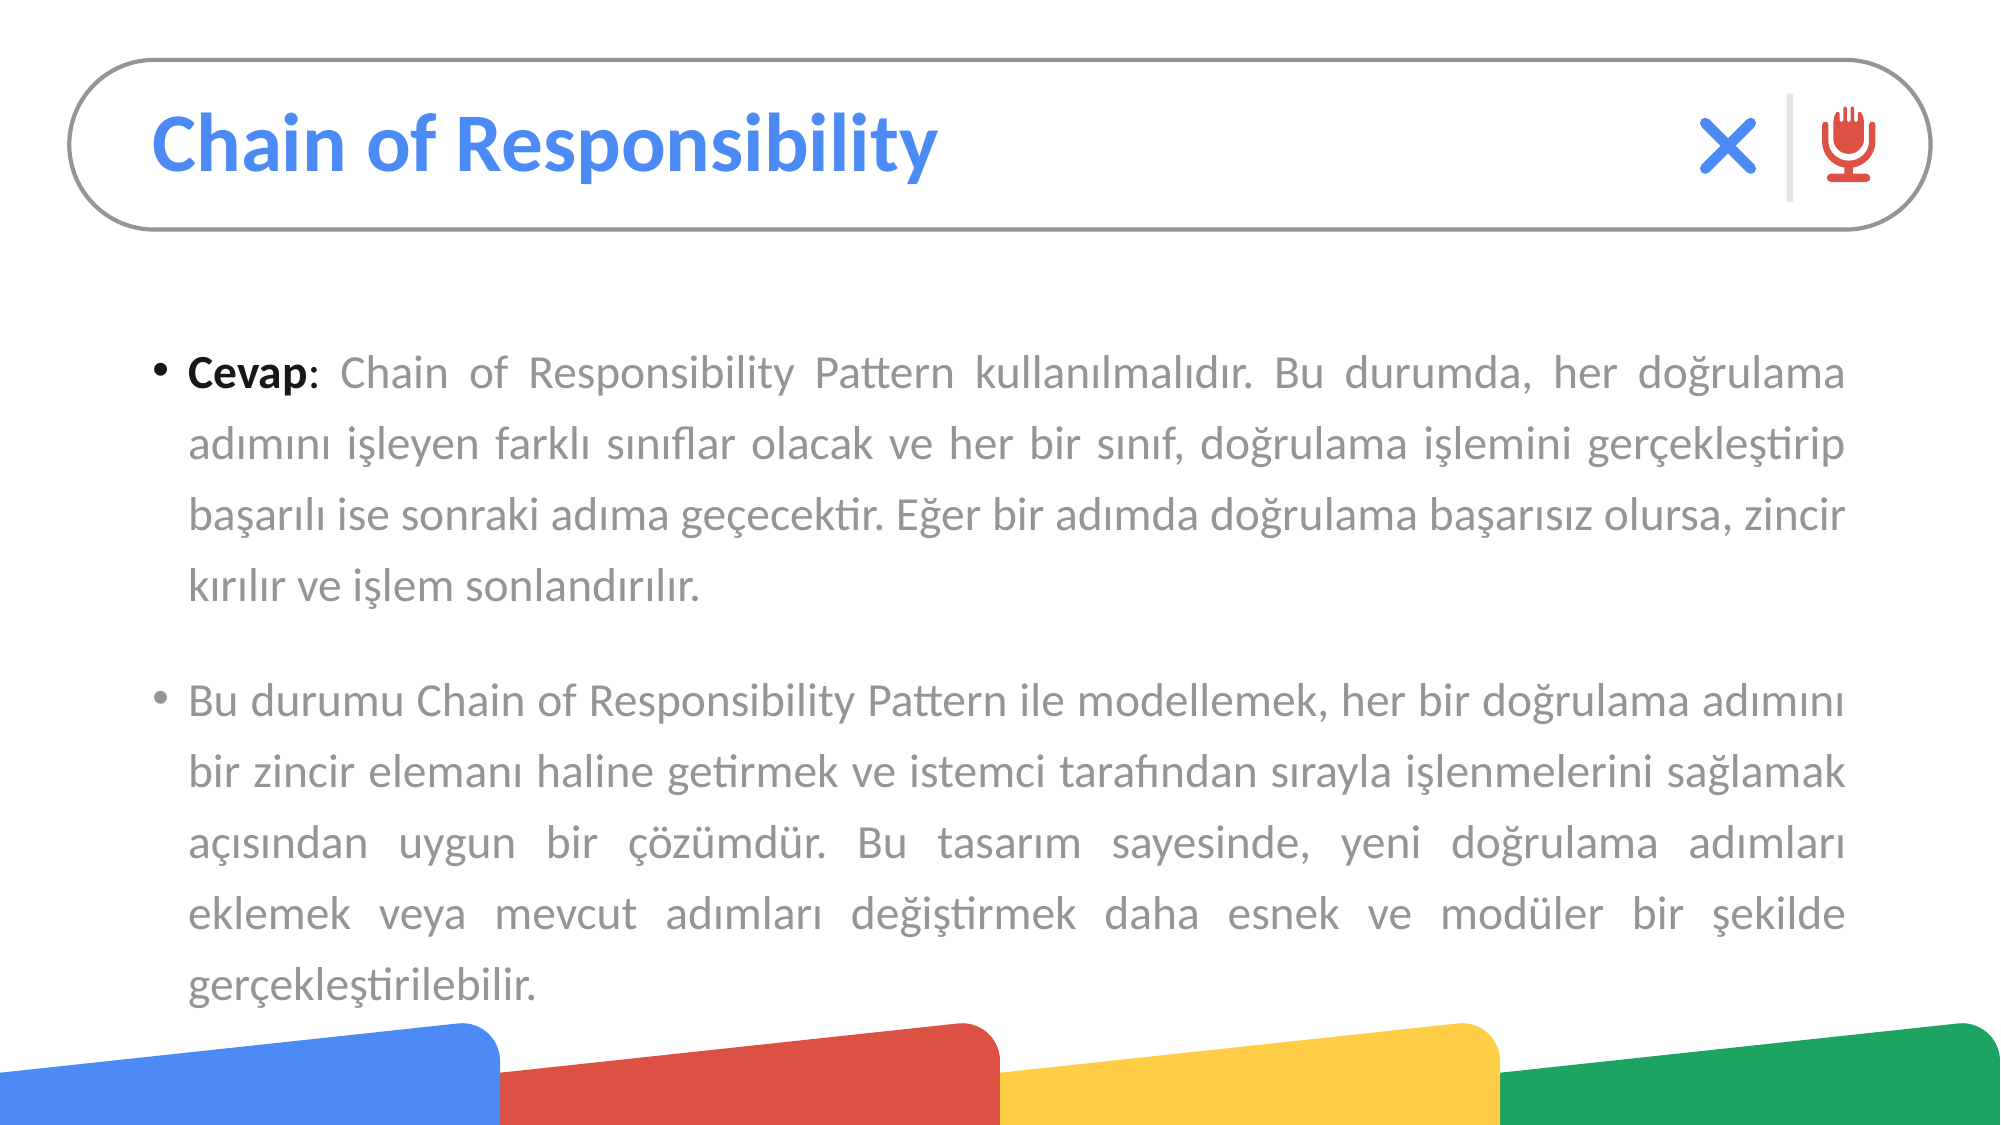

# Chain of Responsibility

Cevap: Chain of Responsibility Pattern kullanılmalıdır. Bu durumda, her doğrulama adımını işleyen farklı sınıflar olacak ve her bir sınıf, doğrulama işlemini gerçekleştirip başarılı ise sonraki adıma geçecektir. Eğer bir adımda doğrulama başarısız olursa, zincir kırılır ve işlem sonlandırılır.
Bu durumu Chain of Responsibility Pattern ile modellemek, her bir doğrulama adımını bir zincir elemanı haline getirmek ve istemci tarafından sırayla işlenmelerini sağlamak açısından uygun bir çözümdür. Bu tasarım sayesinde, yeni doğrulama adımları eklemek veya mevcut adımları değiştirmek daha esnek ve modüler bir şekilde gerçekleştirilebilir.